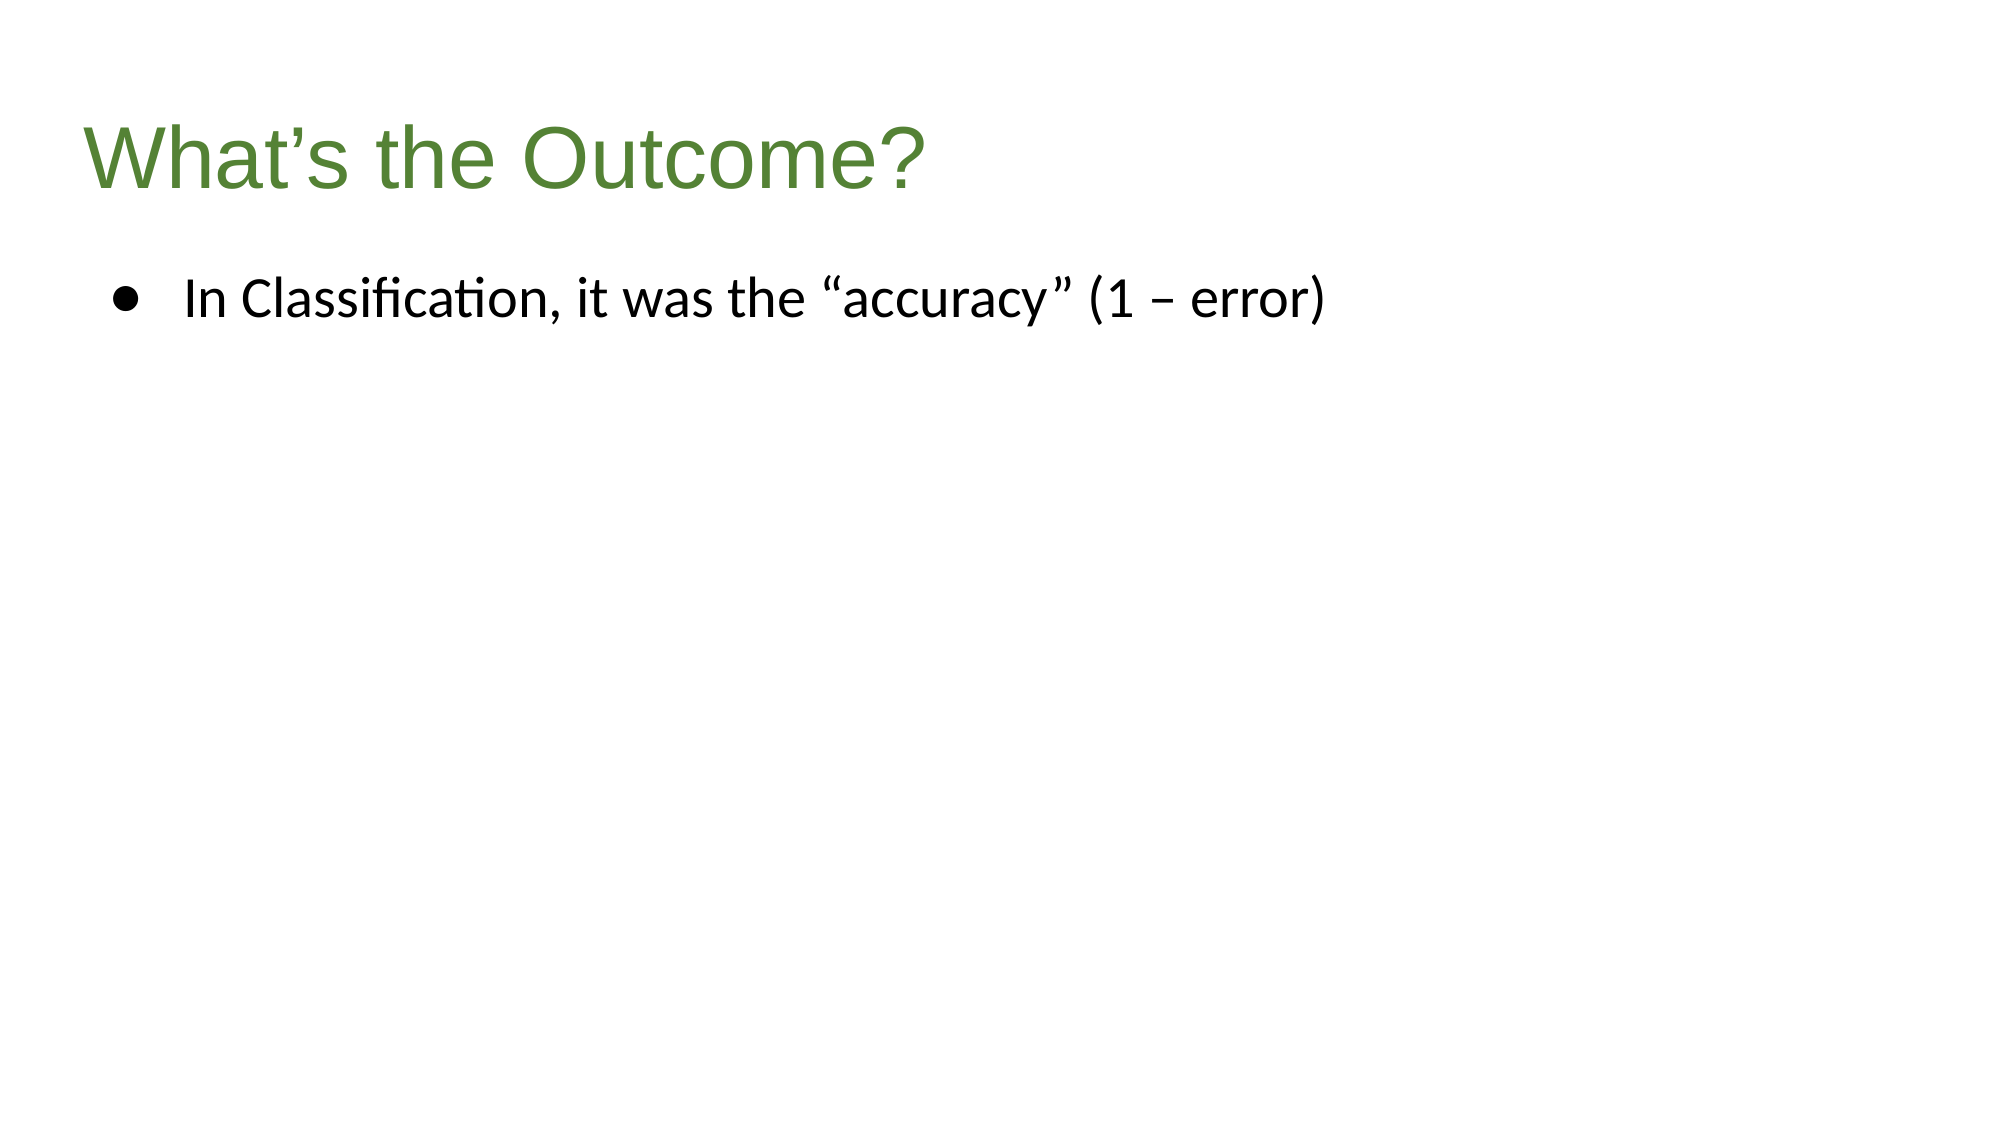

# What’s the Outcome?
In Classification, it was the “accuracy” (1 – error)